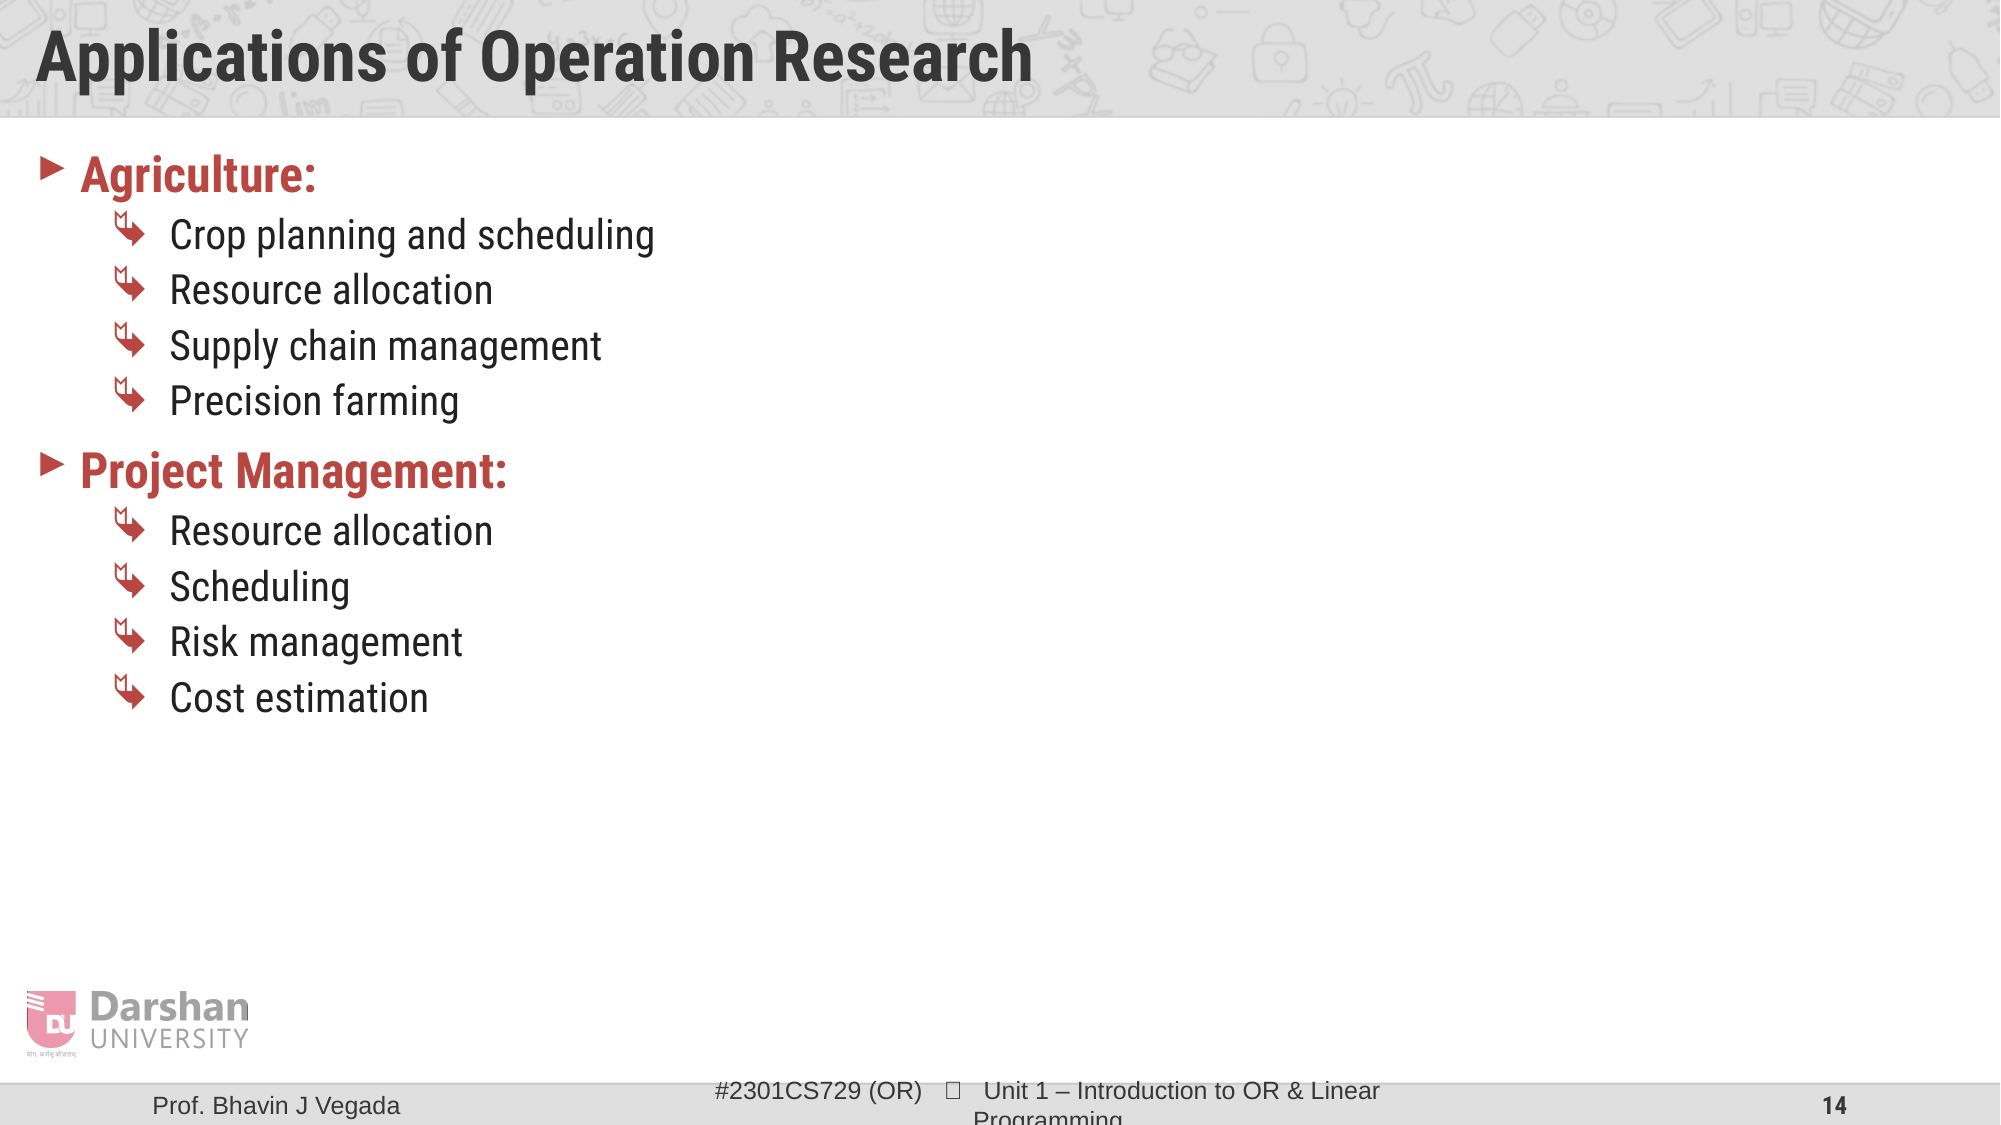

# Applications of Operation Research
Agriculture:
Crop planning and scheduling
Resource allocation
Supply chain management
Precision farming
Project Management:
Resource allocation
Scheduling
Risk management
Cost estimation